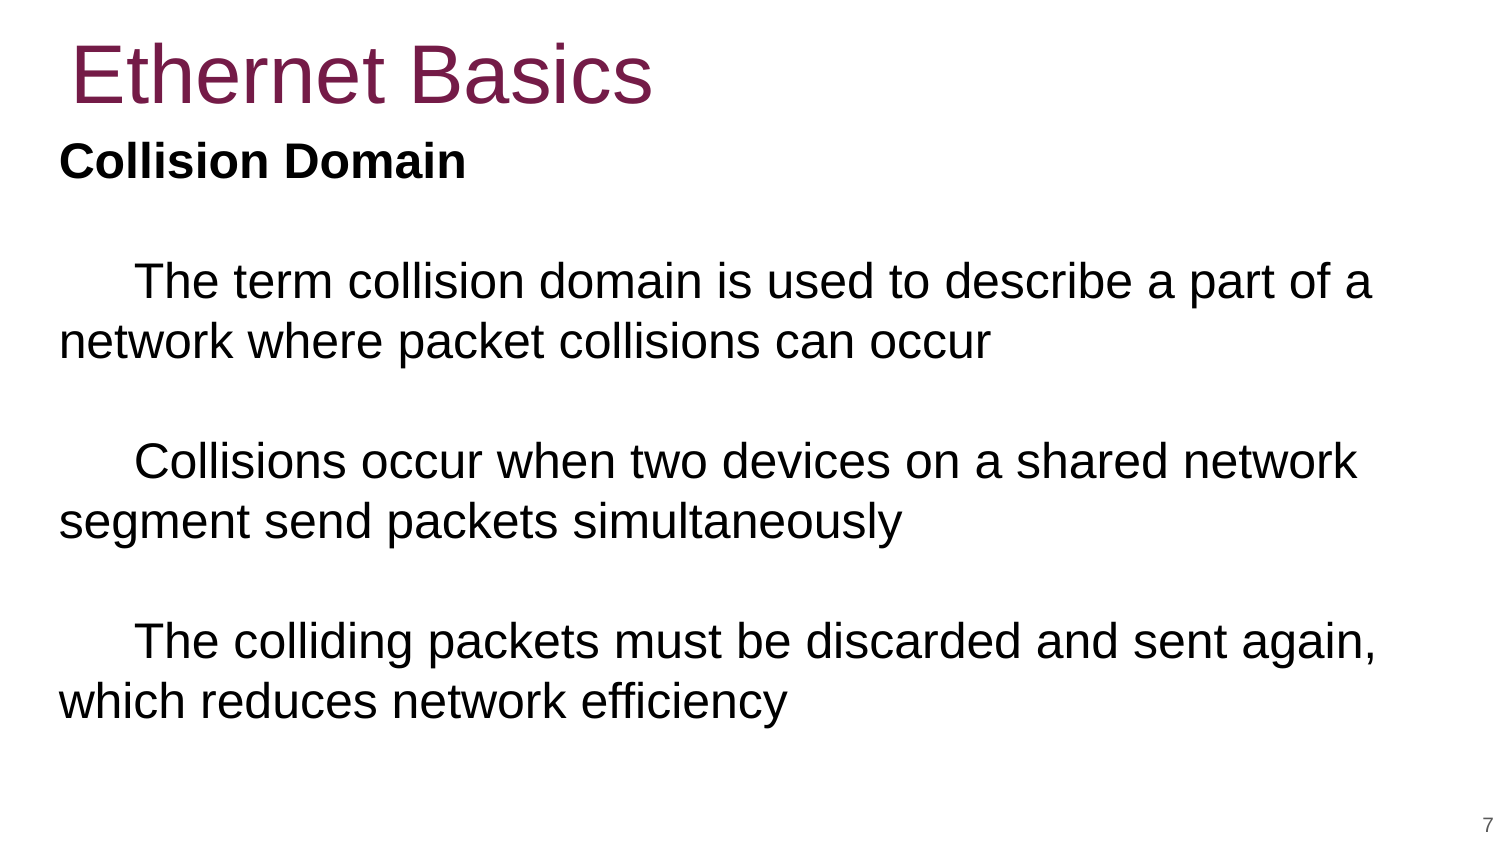

# Ethernet Basics
Collision Domain

The term collision domain is used to describe a part of a network where packet collisions can occur

Collisions occur when two devices on a shared network segment send packets simultaneously

The colliding packets must be discarded and sent again, which reduces network efficiency

7